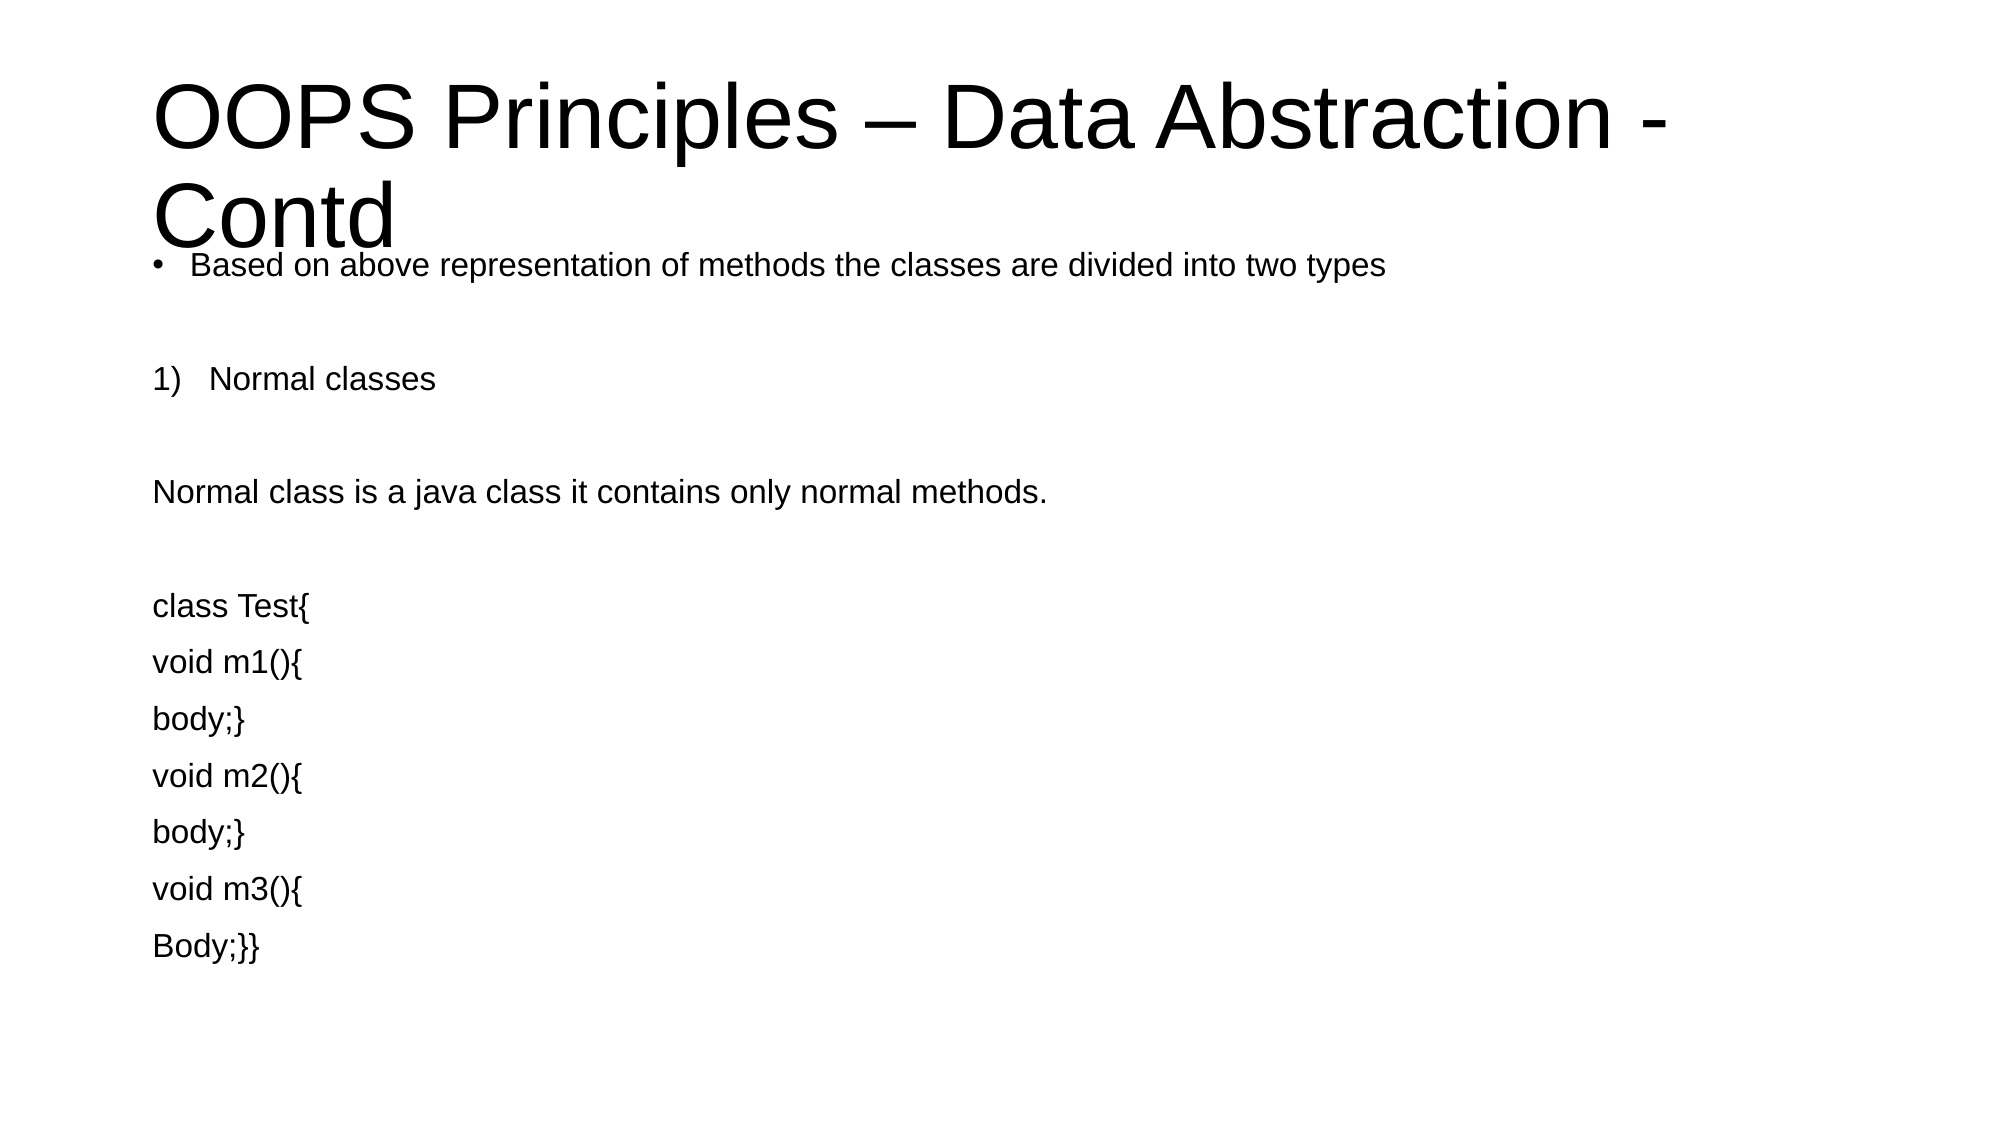

# OOPS Principles – Data Abstraction - Contd
Based on above representation of methods the classes are divided into two types

Normal classes

Normal class is a java class it contains only normal methods.

class Test{
void m1(){
body;}
void m2(){
body;}
void m3(){
Body;}}